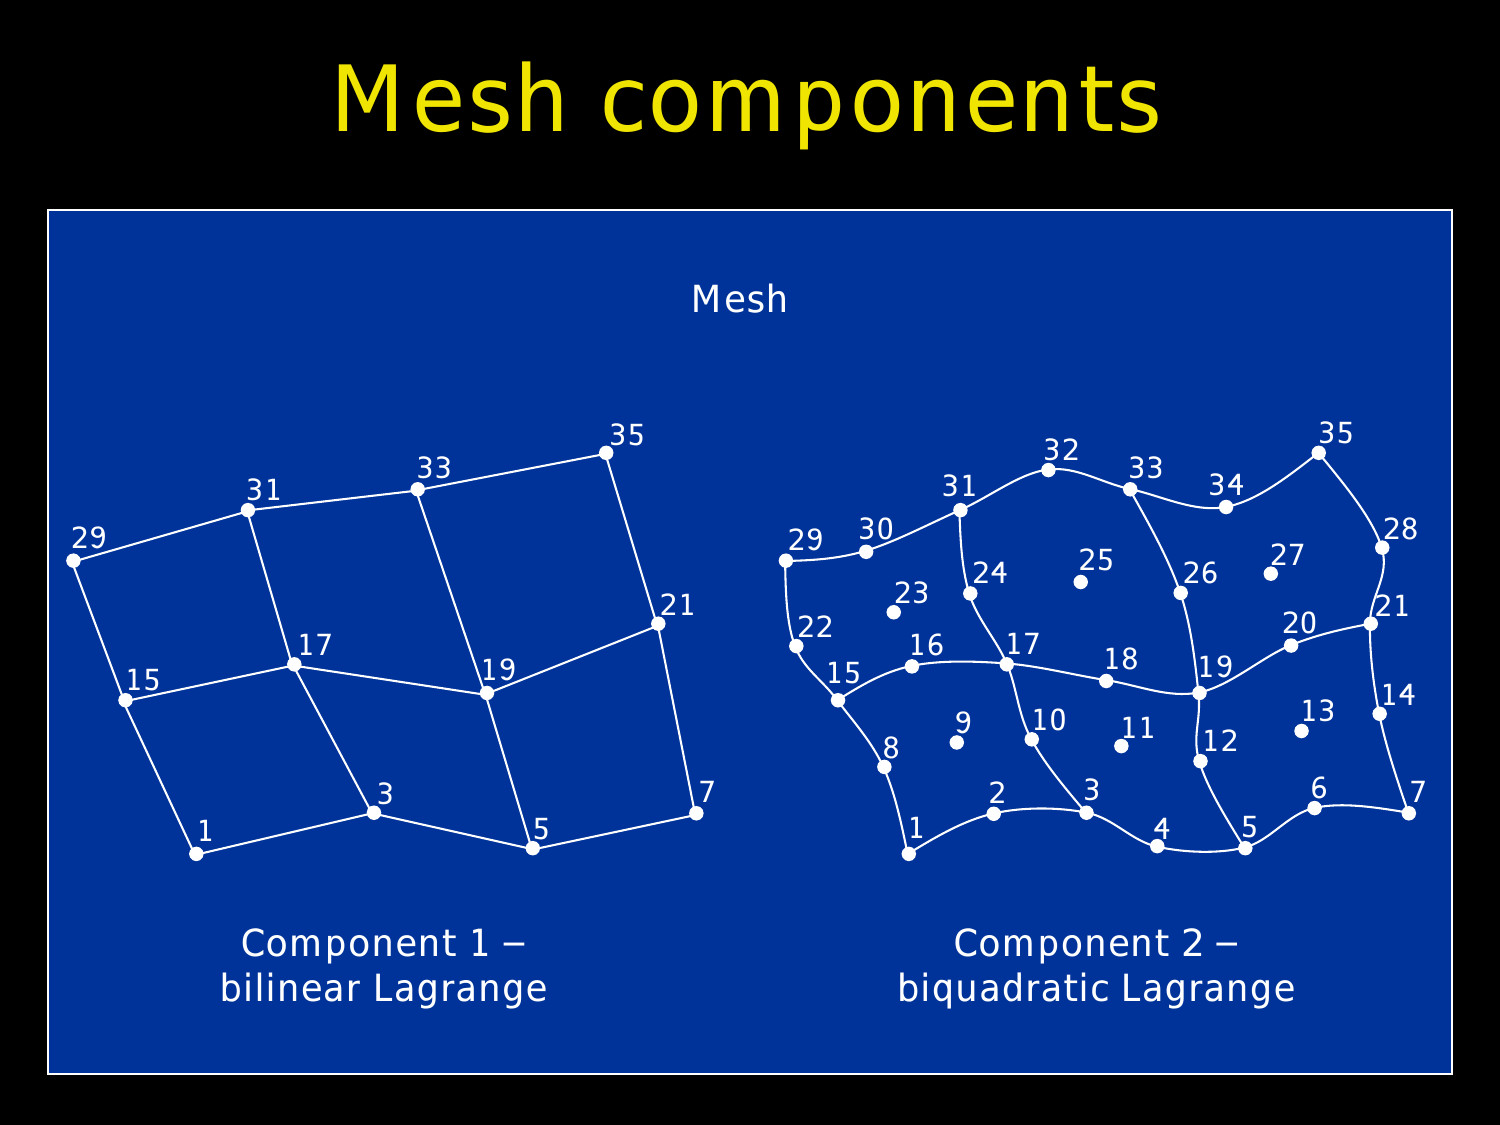

# Mesh components

Mesh
35
32
33

34
31
30
28
29
27
25
24
26
23
21
20
22
17
16
18
19
15
14
13
10
9
11
12
8
6
3
7
2
5
1
4
35
33

31
29
21
17
19
15
7
3
5
1
Component 1 –
bilinear Lagrange
Component 2 –
biquadratic Lagrange